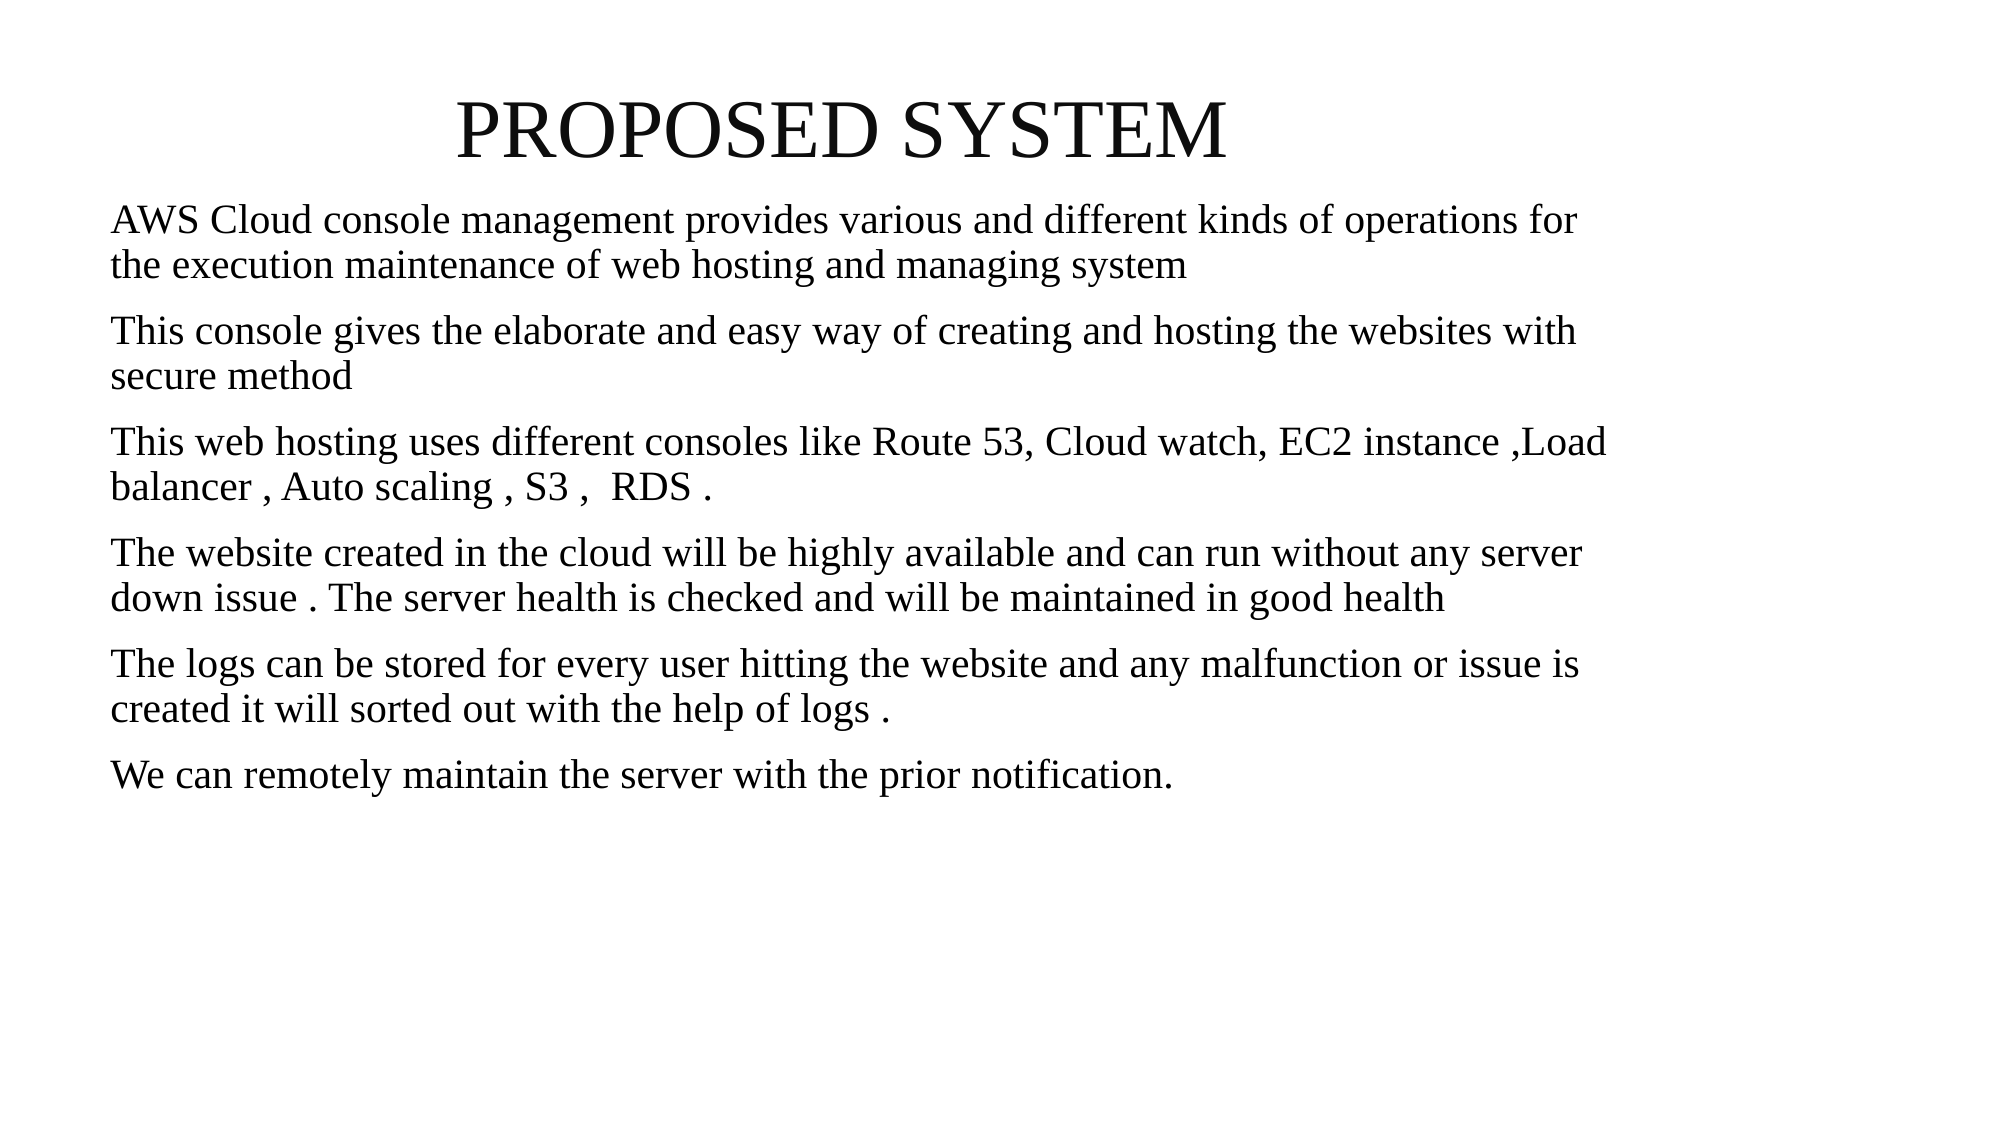

# PROPOSED SYSTEM
AWS Cloud console management provides various and different kinds of operations for the execution maintenance of web hosting and managing system
This console gives the elaborate and easy way of creating and hosting the websites with secure method
This web hosting uses different consoles like Route 53, Cloud watch, EC2 instance ,Load balancer , Auto scaling , S3 ,  RDS .
The website created in the cloud will be highly available and can run without any server down issue . The server health is checked and will be maintained in good health
The logs can be stored for every user hitting the website and any malfunction or issue is created it will sorted out with the help of logs .
We can remotely maintain the server with the prior notification.